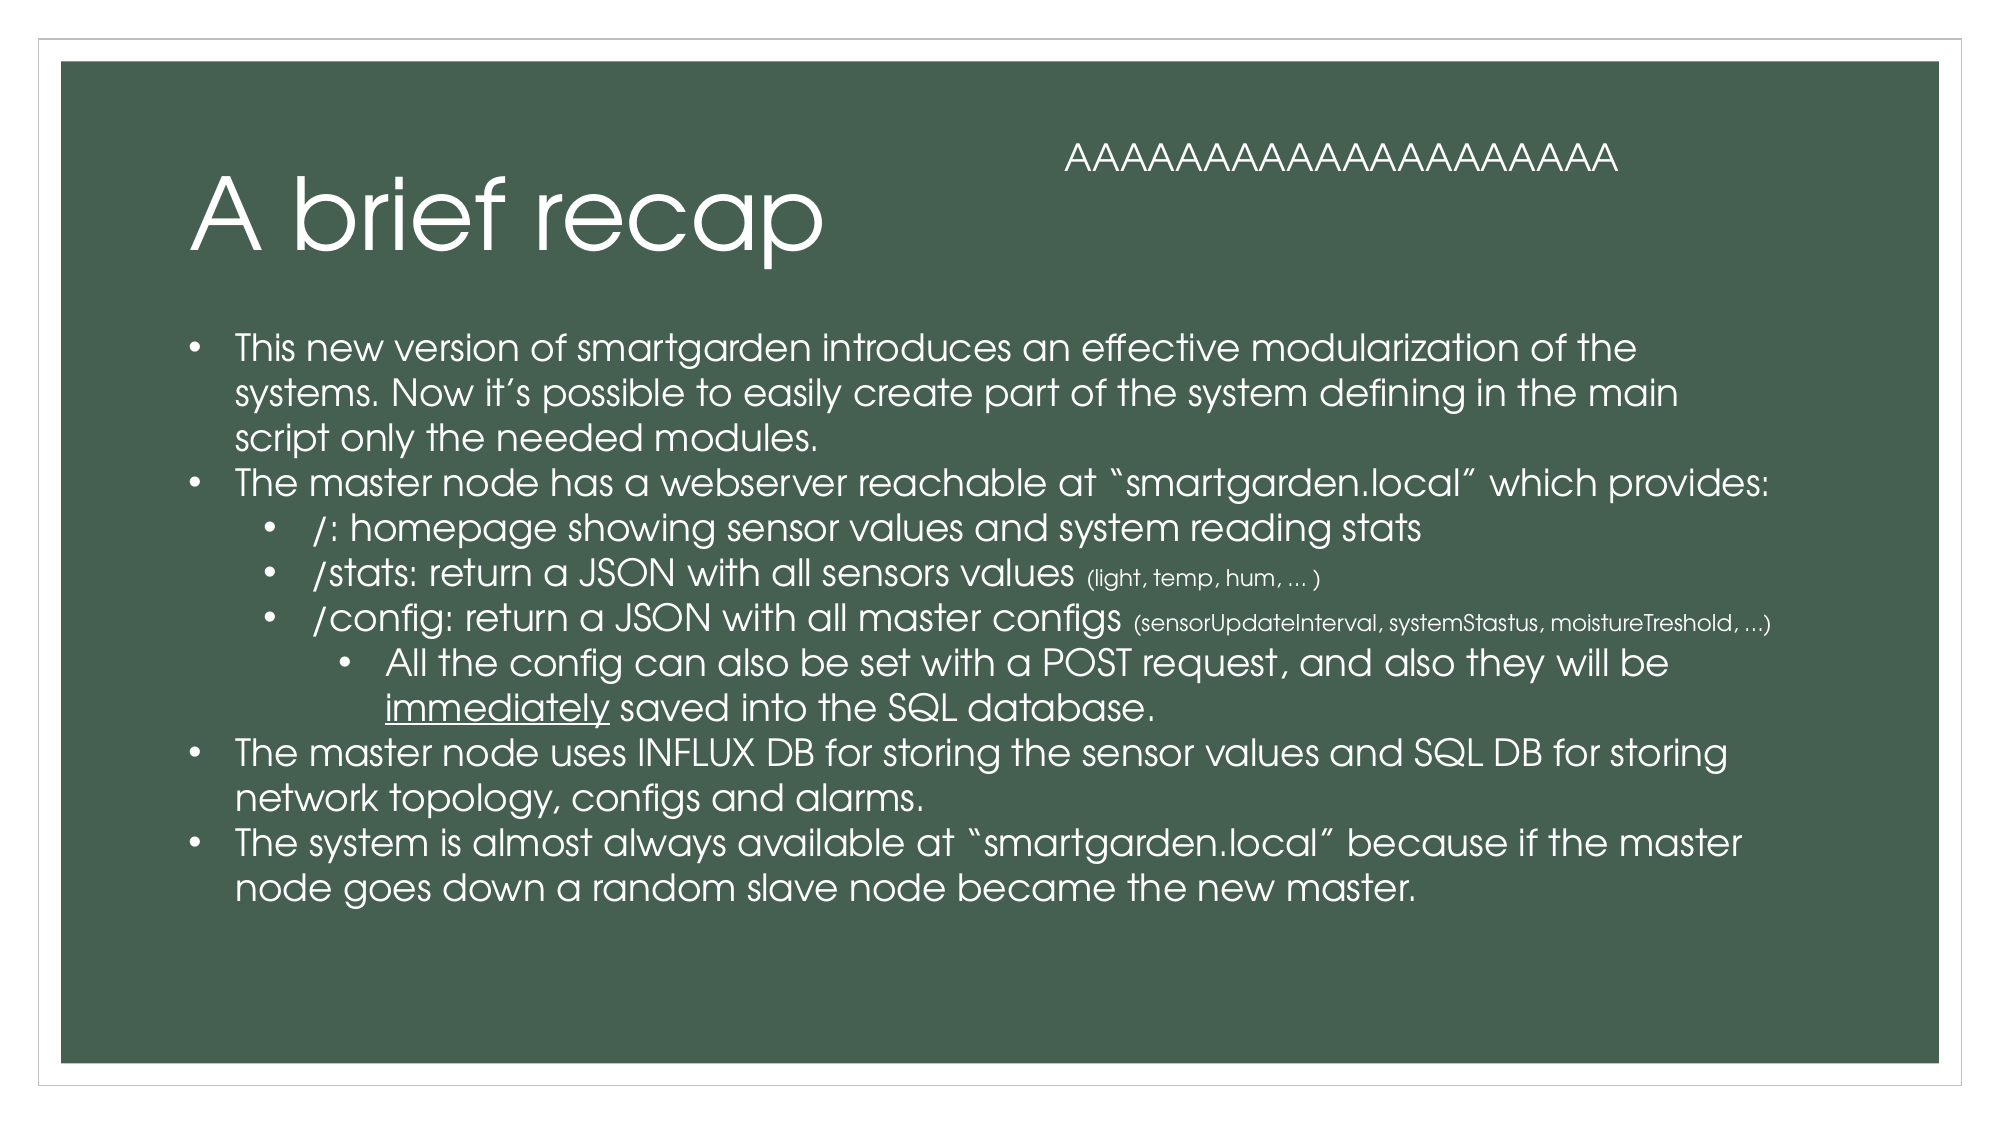

# A brief recap
AAAAAAAAAAAAAAAAAAAA
This new version of smartgarden introduces an effective modularization of the systems. Now it’s possible to easily create part of the system defining in the main script only the needed modules.
The master node has a webserver reachable at “smartgarden.local” which provides:
/: homepage showing sensor values and system reading stats
/stats: return a JSON with all sensors values (light, temp, hum, … )
/config: return a JSON with all master configs (sensorUpdateInterval, systemStastus, moistureTreshold, …)
All the config can also be set with a POST request, and also they will be immediately saved into the SQL database.
The master node uses INFLUX DB for storing the sensor values and SQL DB for storing network topology, configs and alarms.
The system is almost always available at “smartgarden.local” because if the master node goes down a random slave node became the new master.